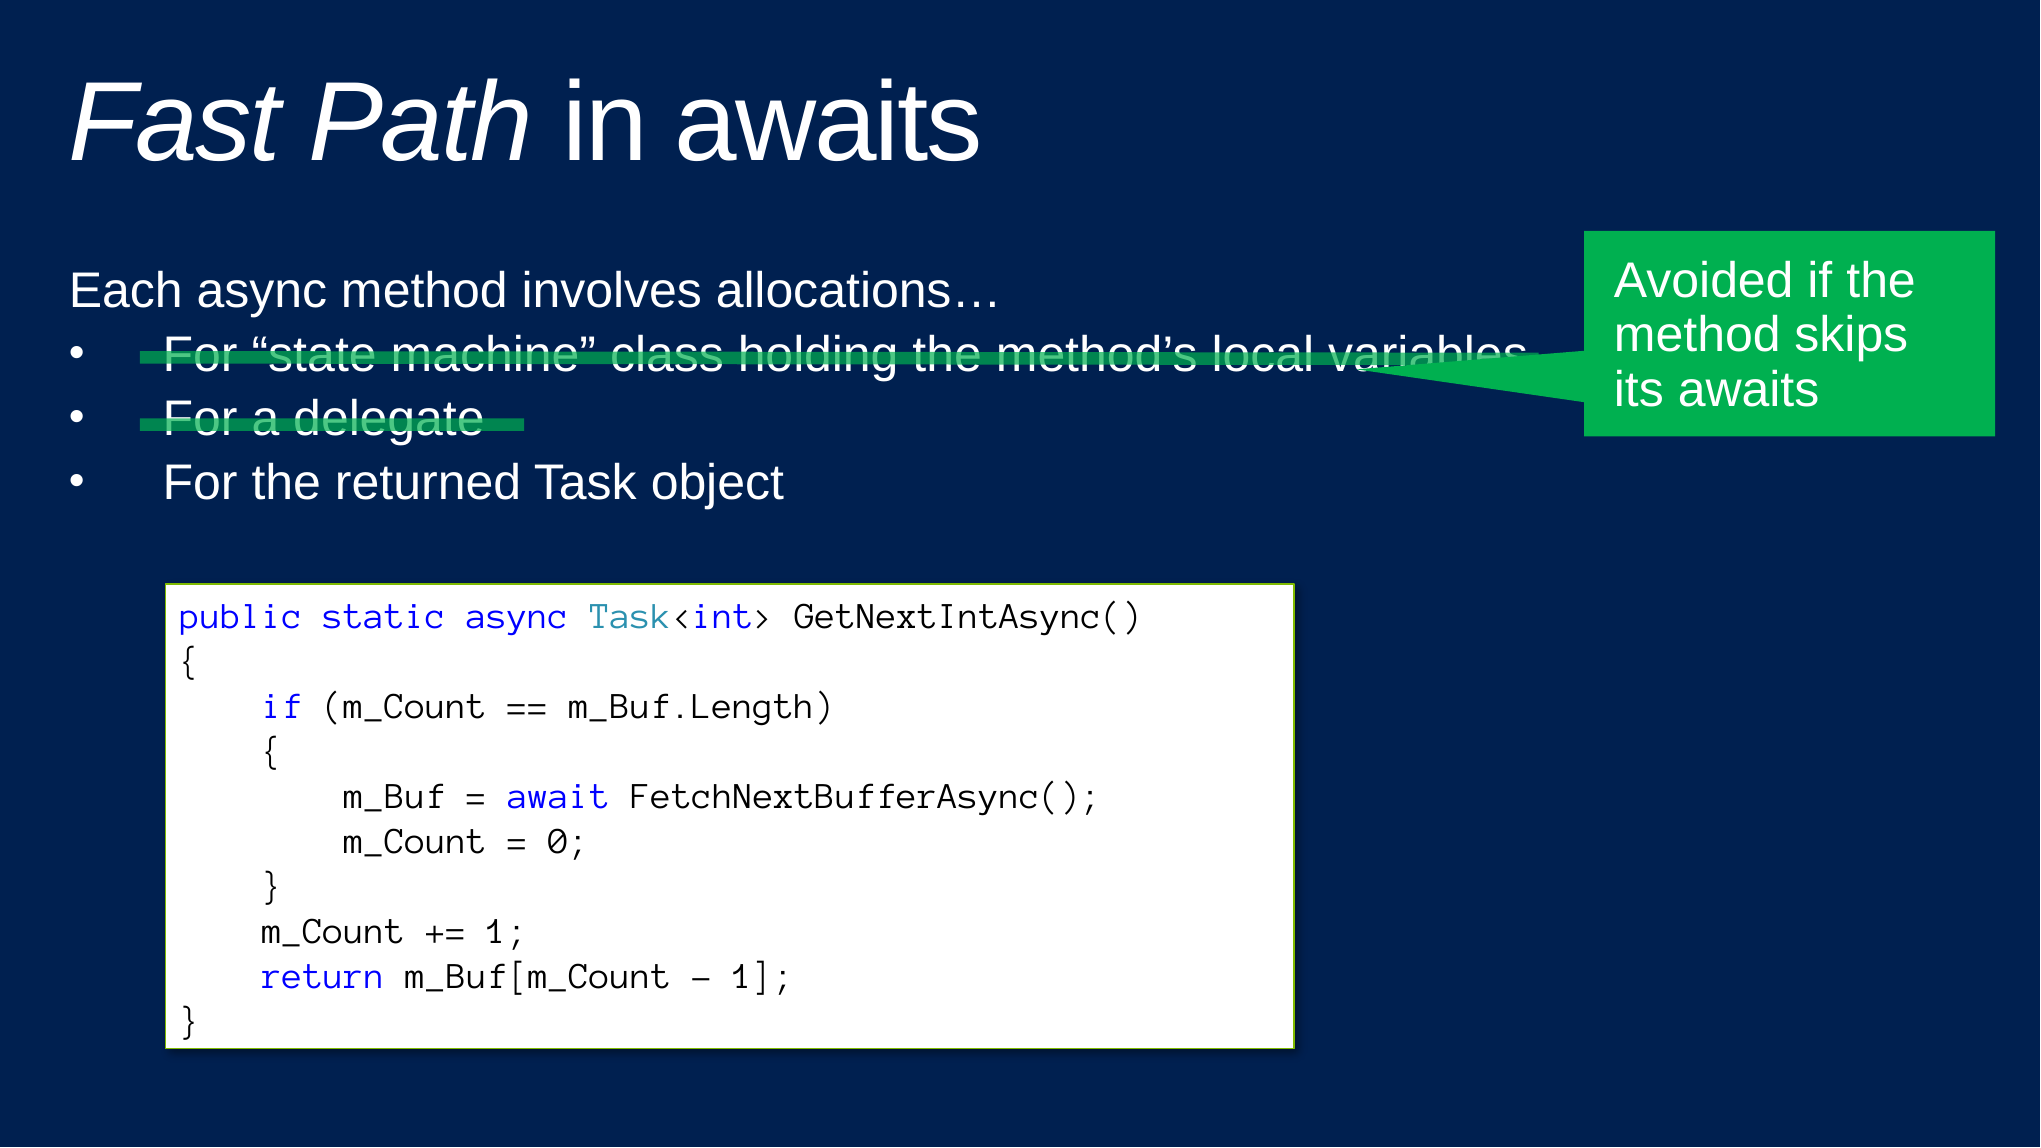

# Fast Path in awaits
Avoided if the method skips its awaits
Each async method involves allocations…
For “state machine” class holding the method’s local variables
For a delegate
For the returned Task object
public static async Task<int> GetNextIntAsync()
{
    if (m_Count == m_Buf.Length)
    {
        m_Buf = await FetchNextBufferAsync();
        m_Count = 0;
    }
    m_Count += 1;
    return m_Buf[m_Count - 1];
}